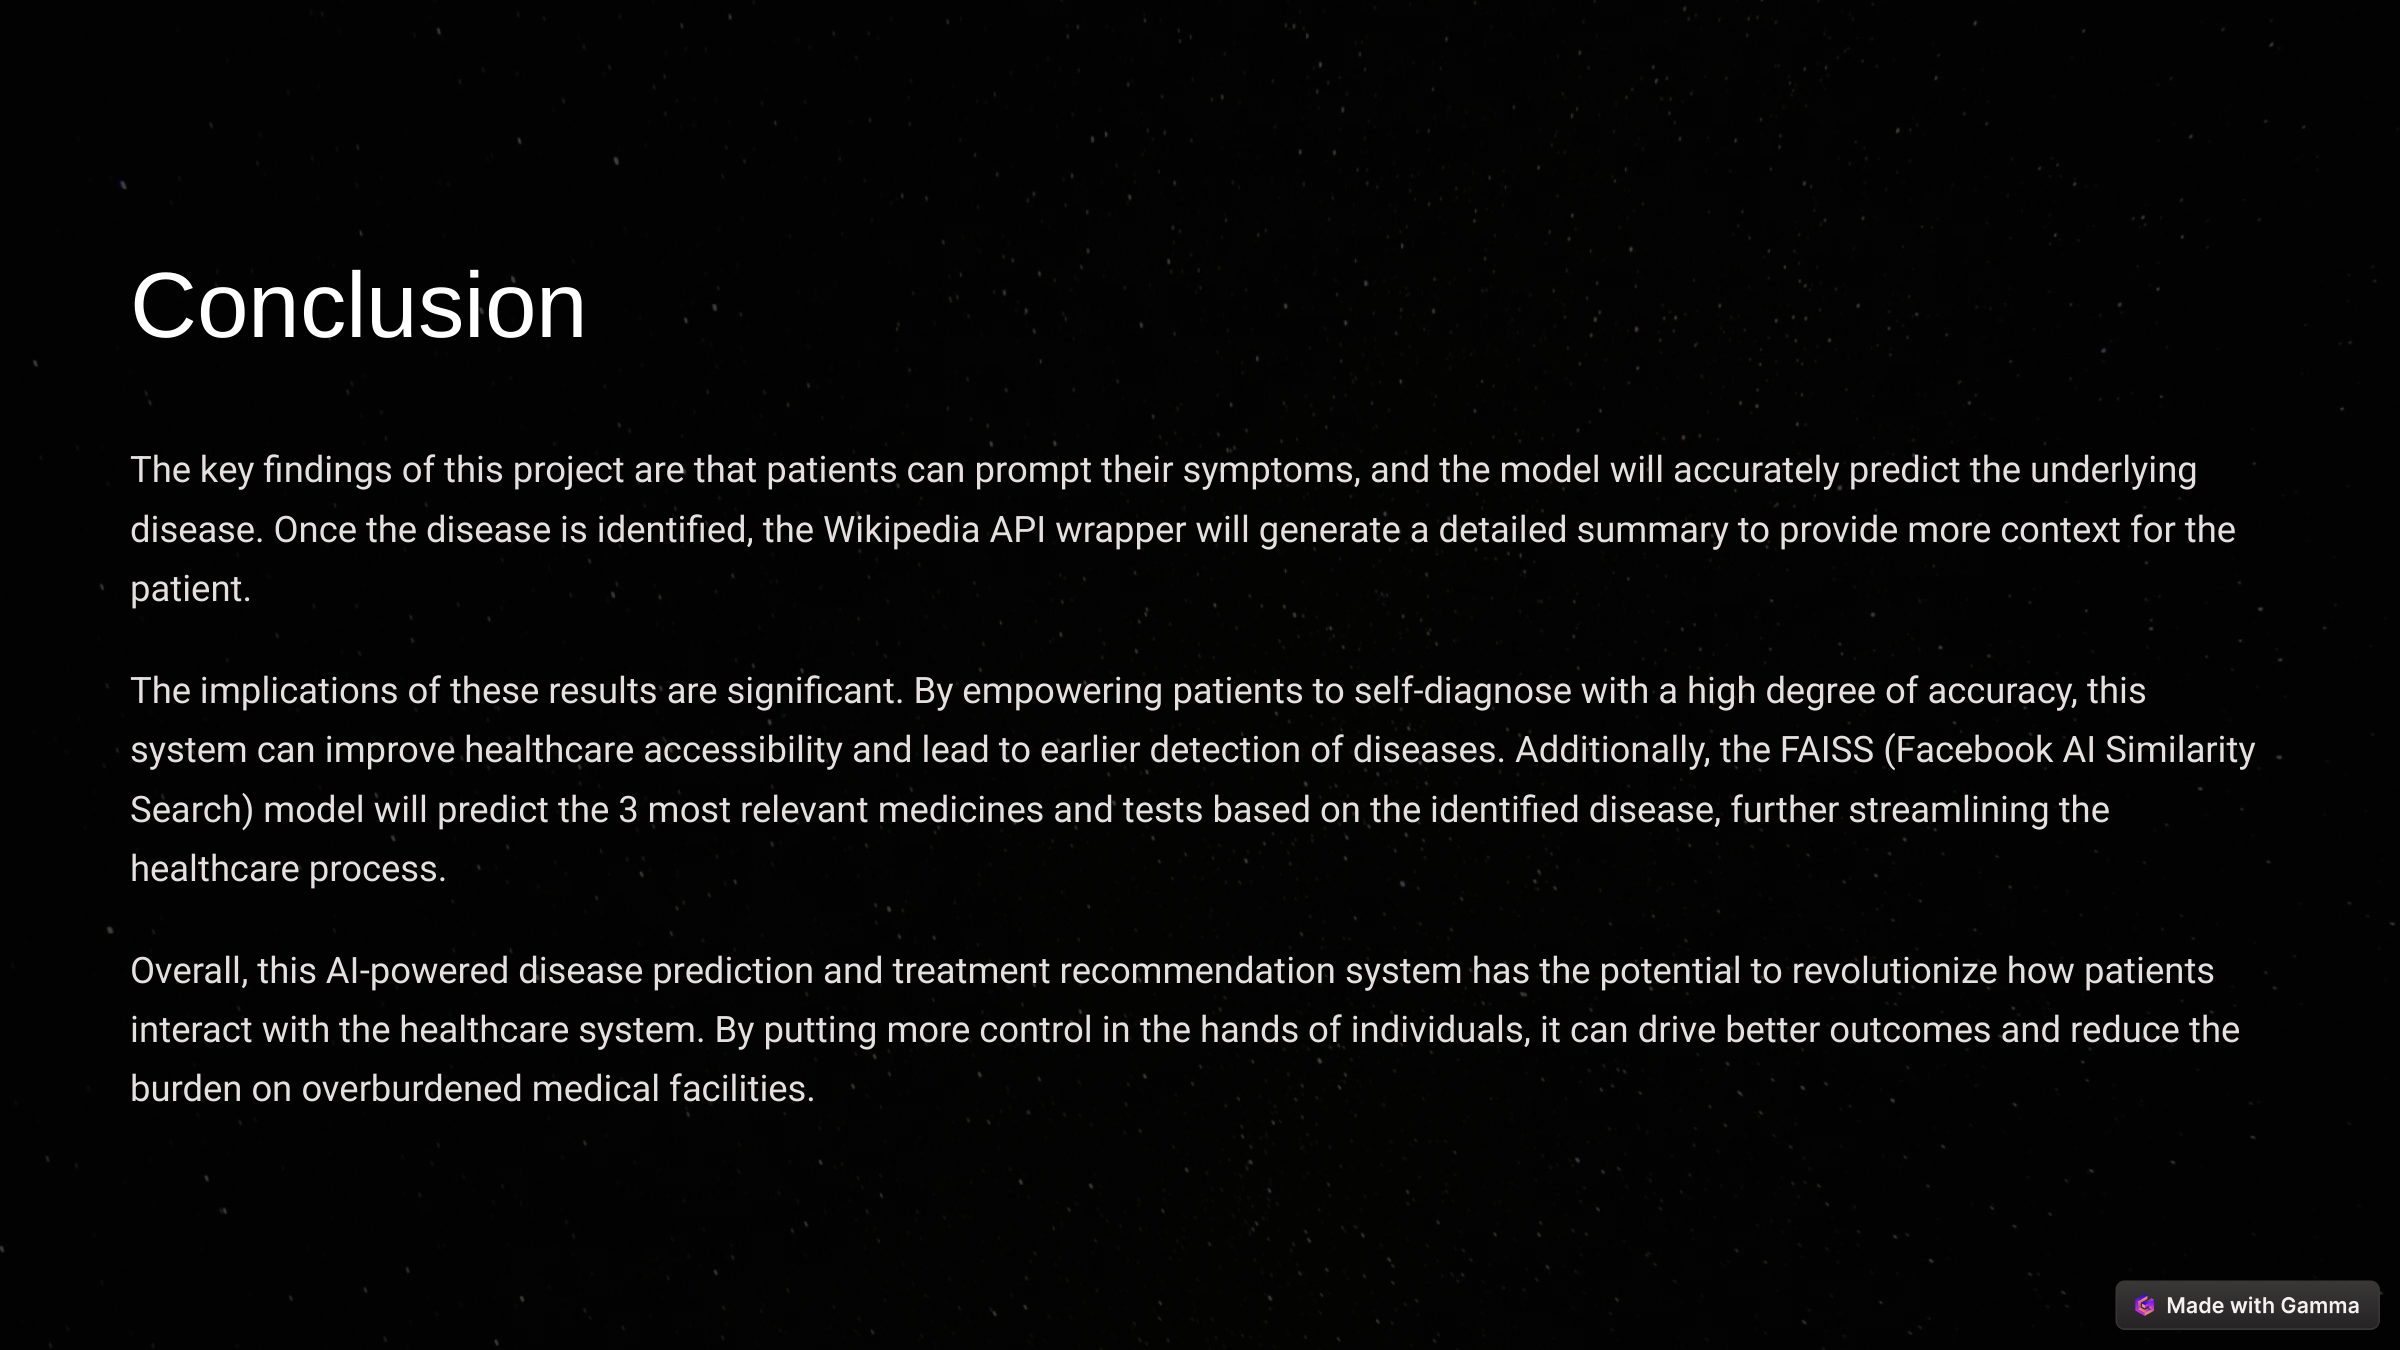

Conclusion
The key findings of this project are that patients can prompt their symptoms, and the model will accurately predict the underlying disease. Once the disease is identified, the Wikipedia API wrapper will generate a detailed summary to provide more context for the patient.
The implications of these results are significant. By empowering patients to self-diagnose with a high degree of accuracy, this system can improve healthcare accessibility and lead to earlier detection of diseases. Additionally, the FAISS (Facebook AI Similarity Search) model will predict the 3 most relevant medicines and tests based on the identified disease, further streamlining the healthcare process.
Overall, this AI-powered disease prediction and treatment recommendation system has the potential to revolutionize how patients interact with the healthcare system. By putting more control in the hands of individuals, it can drive better outcomes and reduce the burden on overburdened medical facilities.